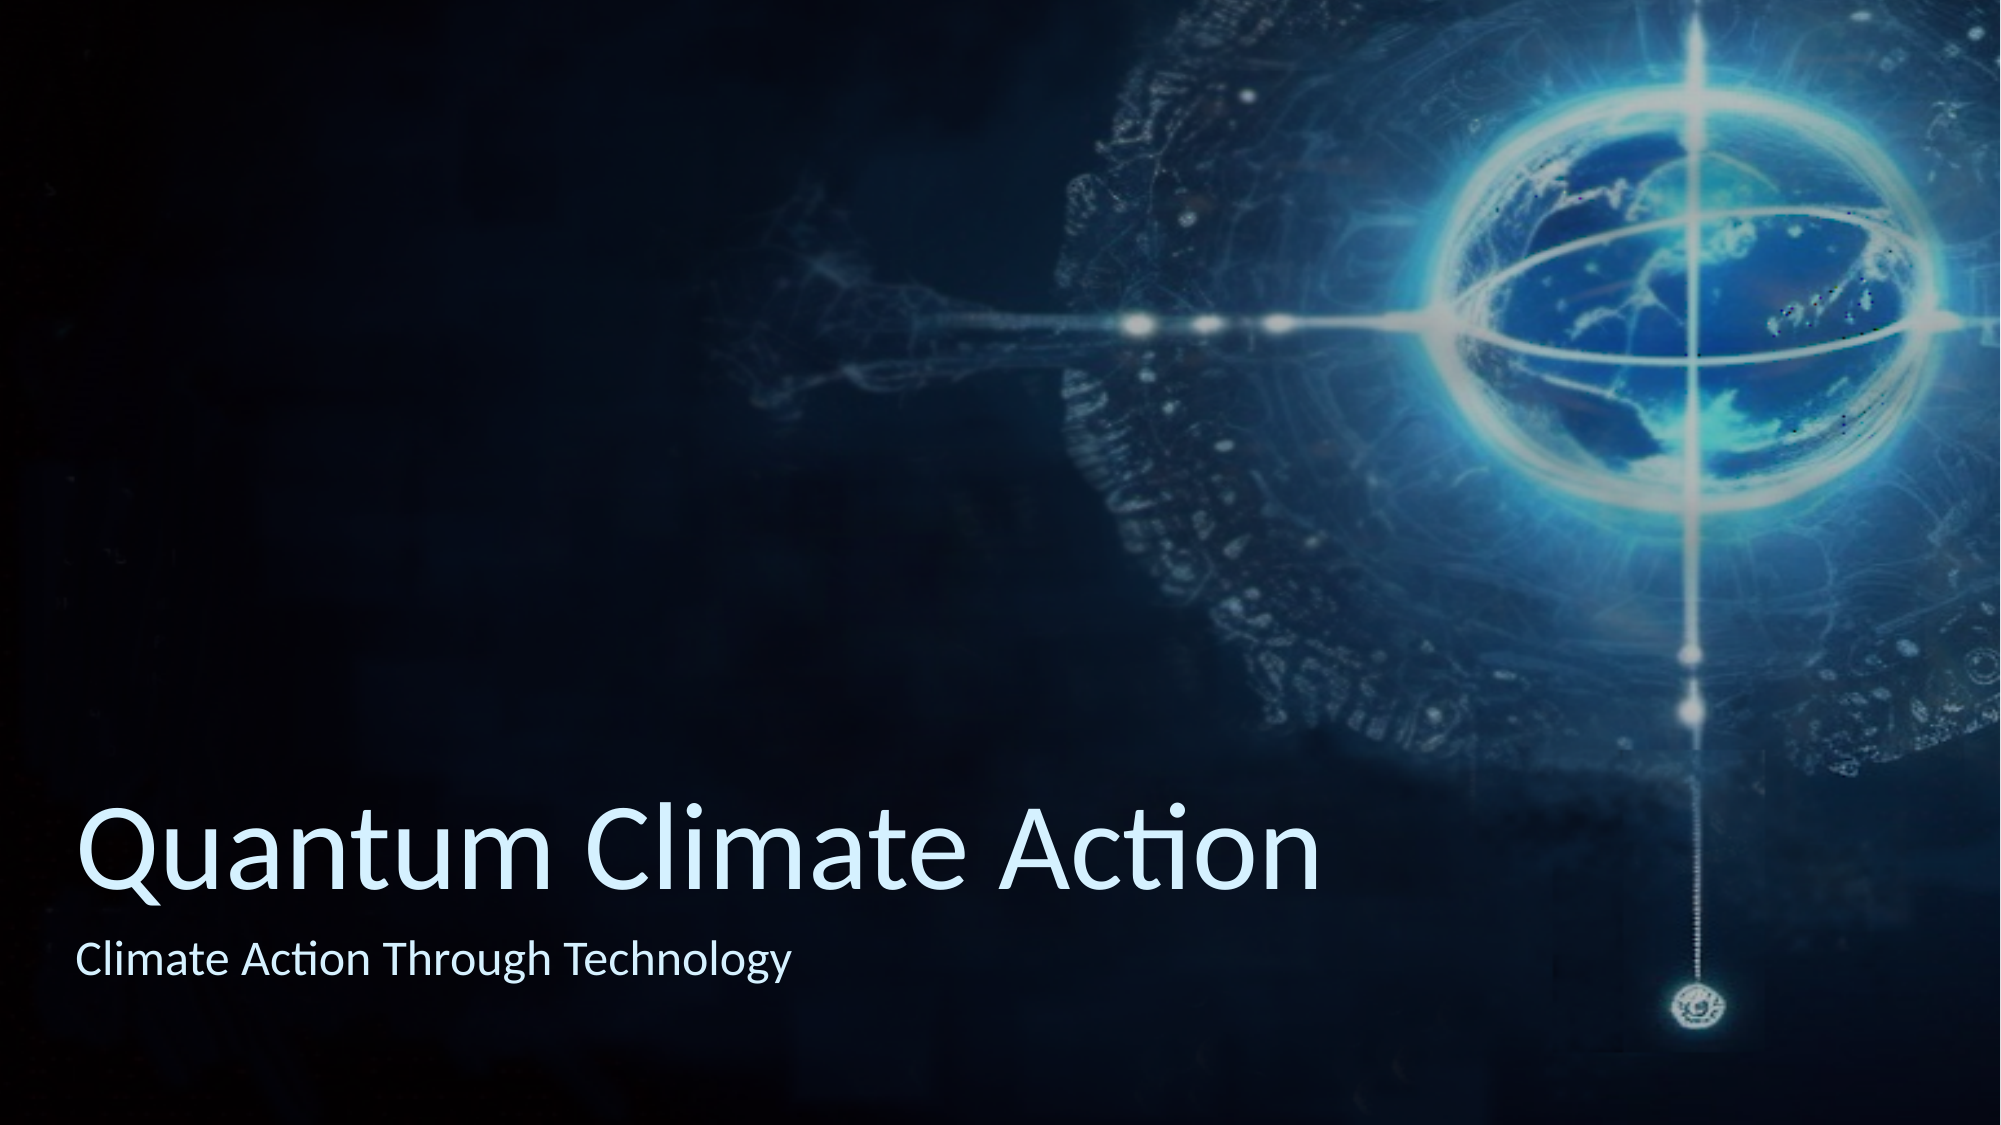

# Quantum Climate Action
Climate Action Through Technology